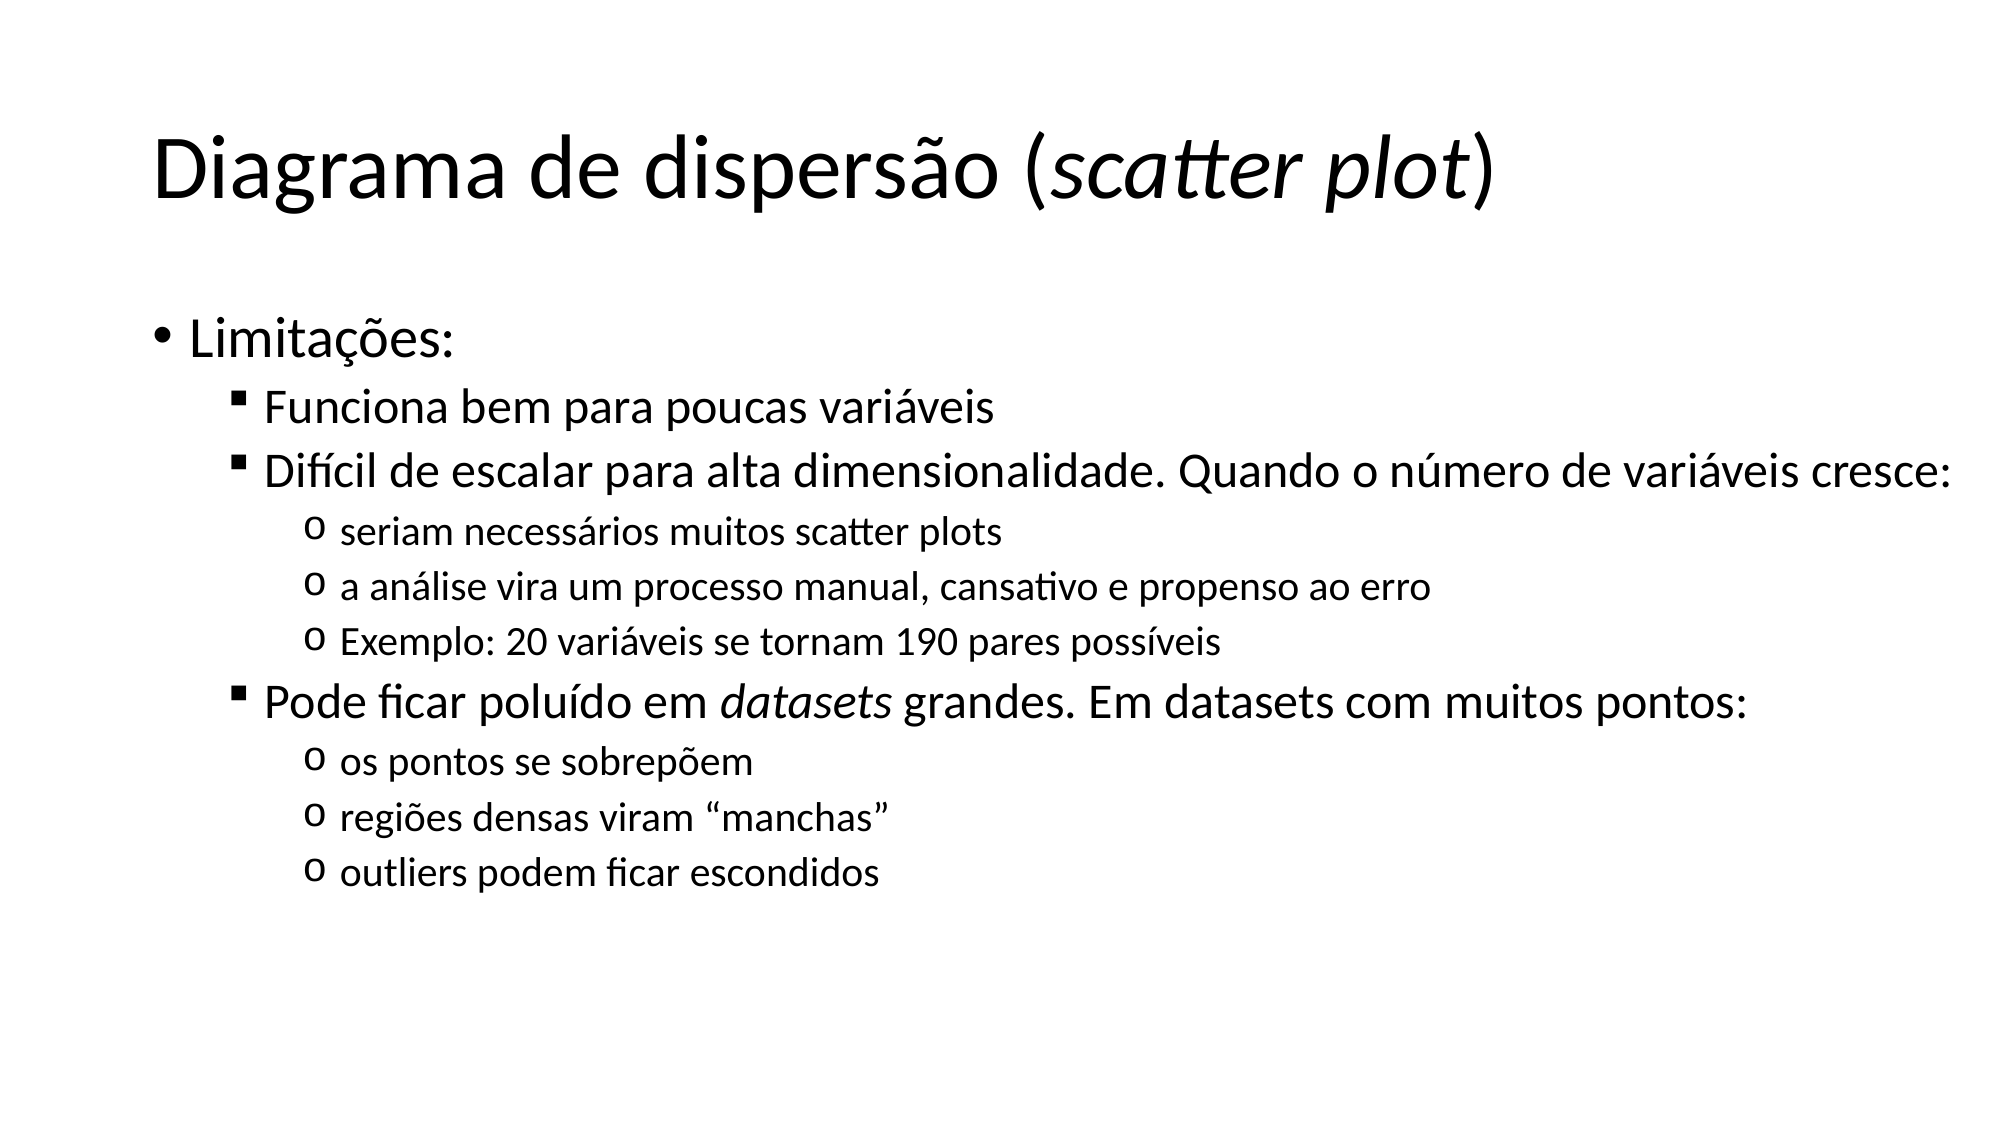

# Diagrama de dispersão (scatter plot)
Limitações:
Funciona bem para poucas variáveis
Difícil de escalar para alta dimensionalidade. Quando o número de variáveis cresce:
seriam necessários muitos scatter plots
a análise vira um processo manual, cansativo e propenso ao erro
Exemplo: 20 variáveis se tornam 190 pares possíveis
Pode ficar poluído em datasets grandes. Em datasets com muitos pontos:
os pontos se sobrepõem
regiões densas viram “manchas”
outliers podem ficar escondidos